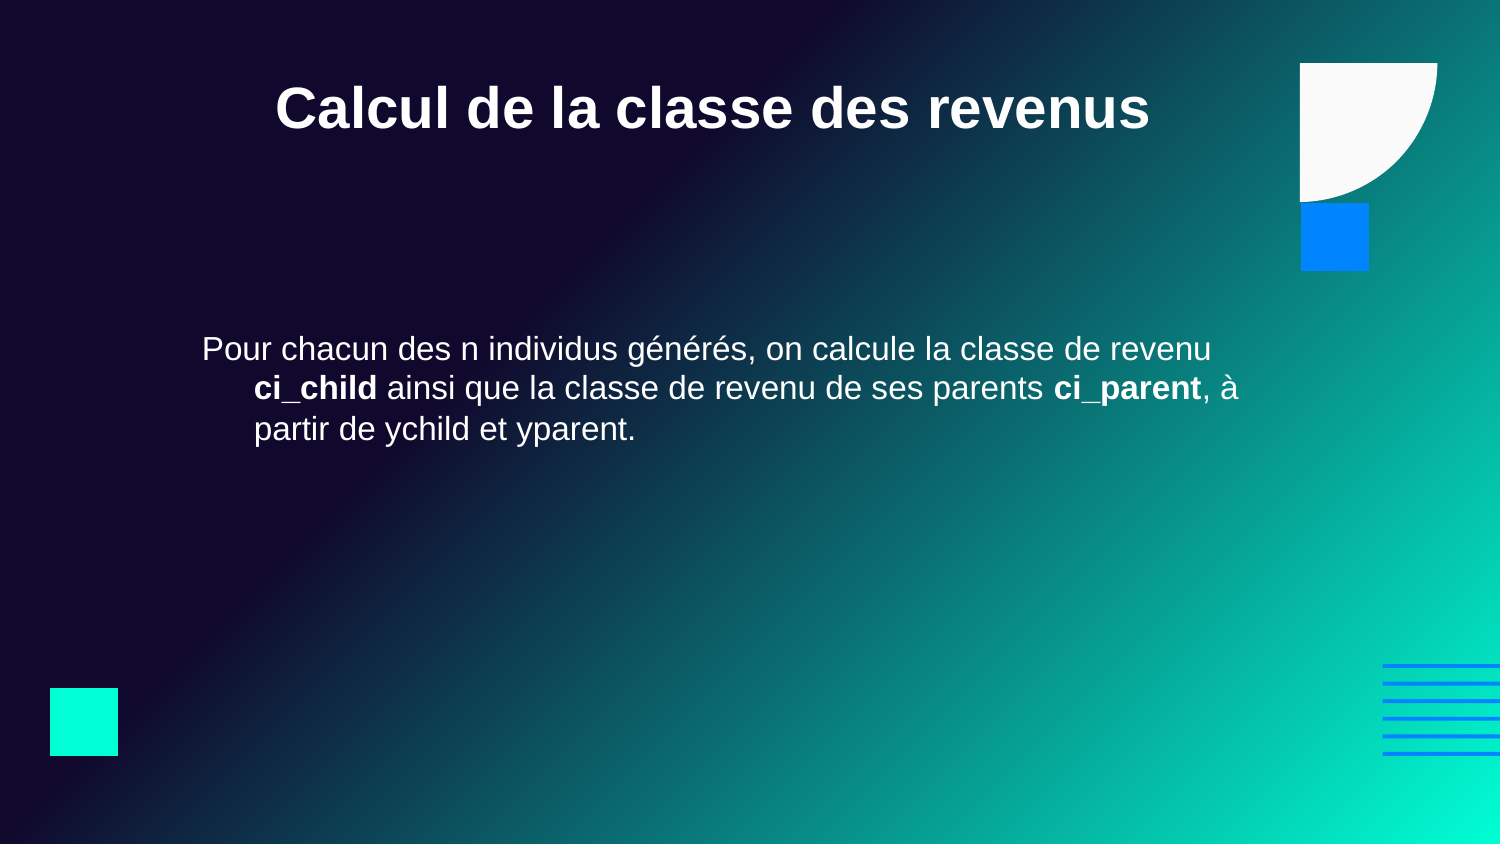

# Calcul de la classe des revenus
Pour chacun des n individus générés, on calcule la classe de revenu ci_child ainsi que la classe de revenu de ses parents ci_parent, à partir de ychild et yparent.